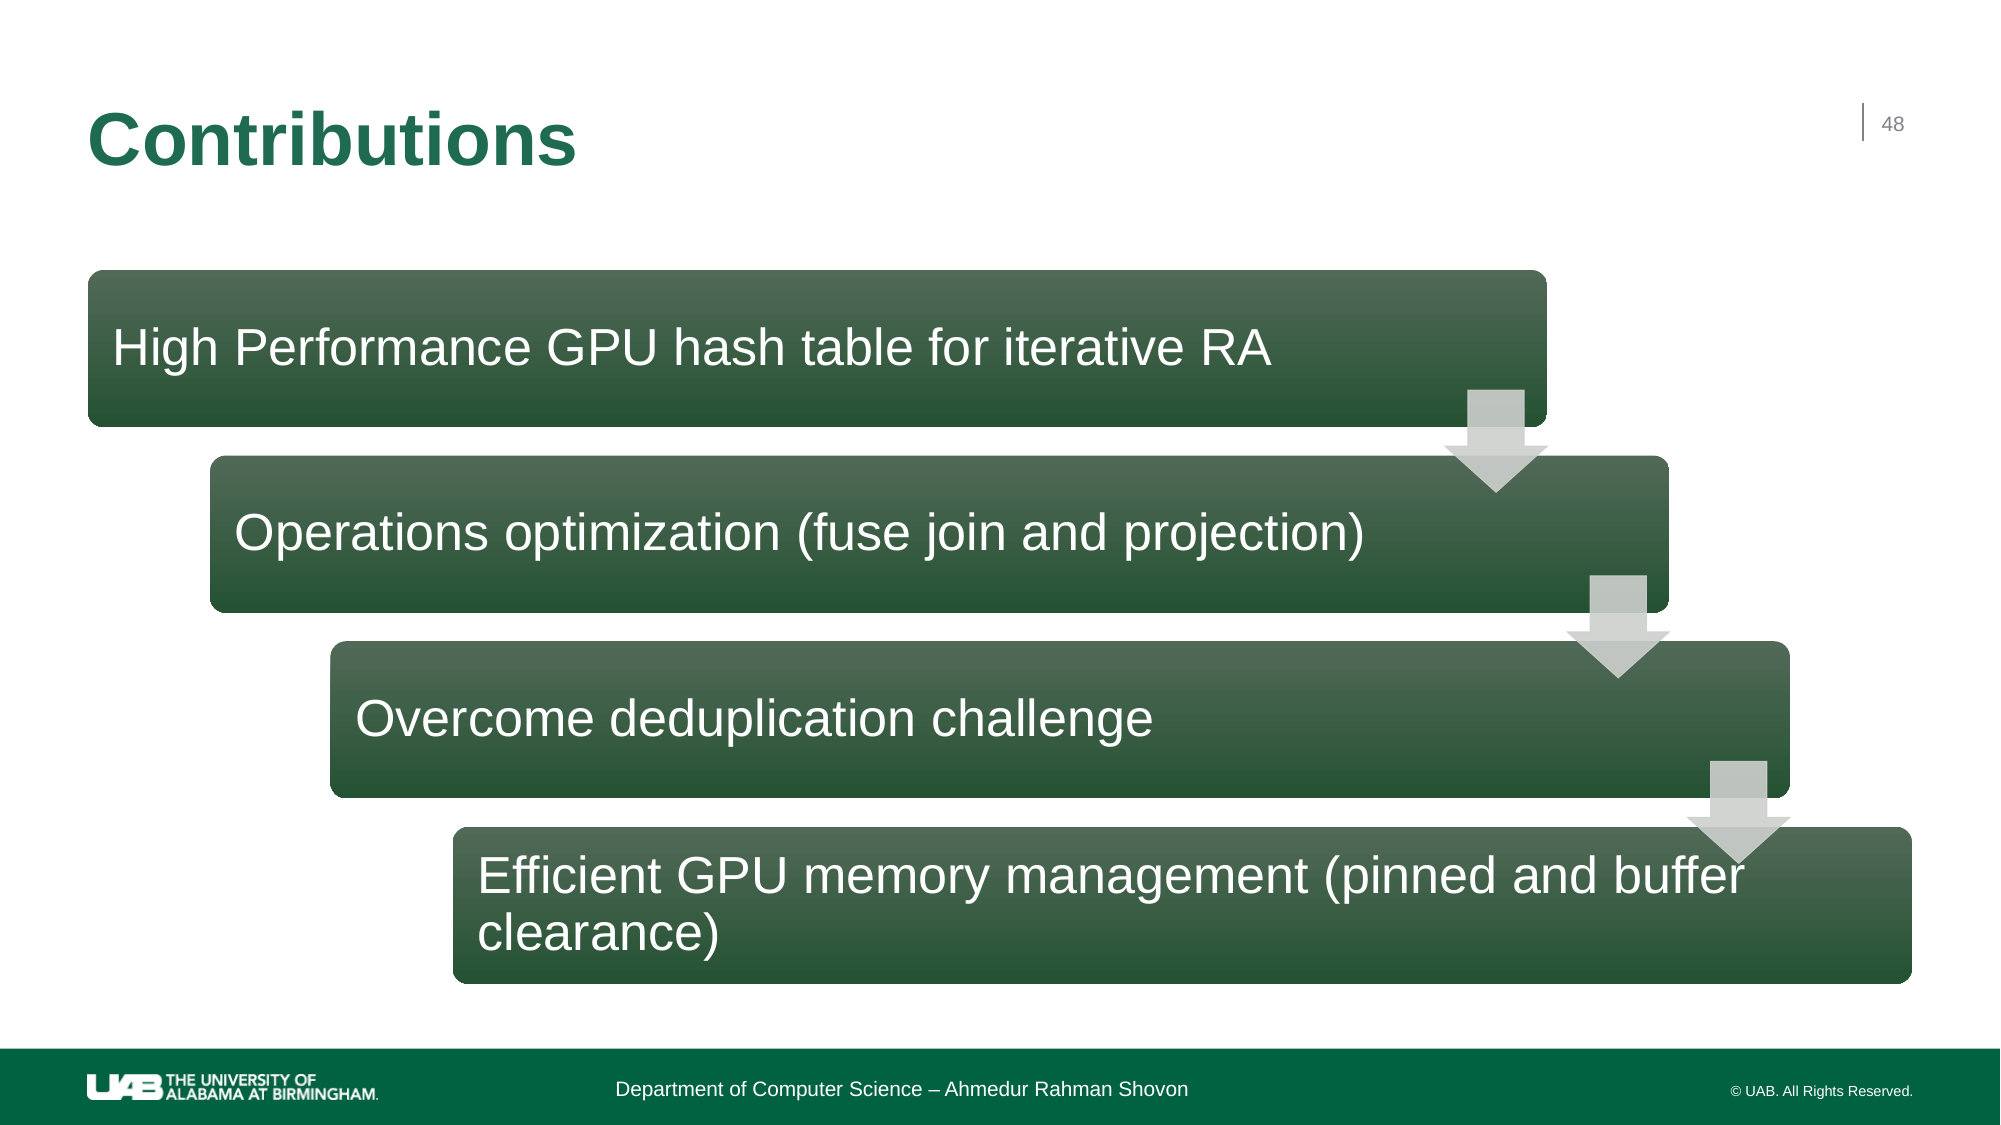

# Contributions
48
High Performance GPU hash table for iterative RA
Operations optimization (fuse join and projection)
Overcome deduplication challenge
Efficient GPU memory management (pinned and buffer clearance)

Department of Computer Science – Ahmedur Rahman Shovon